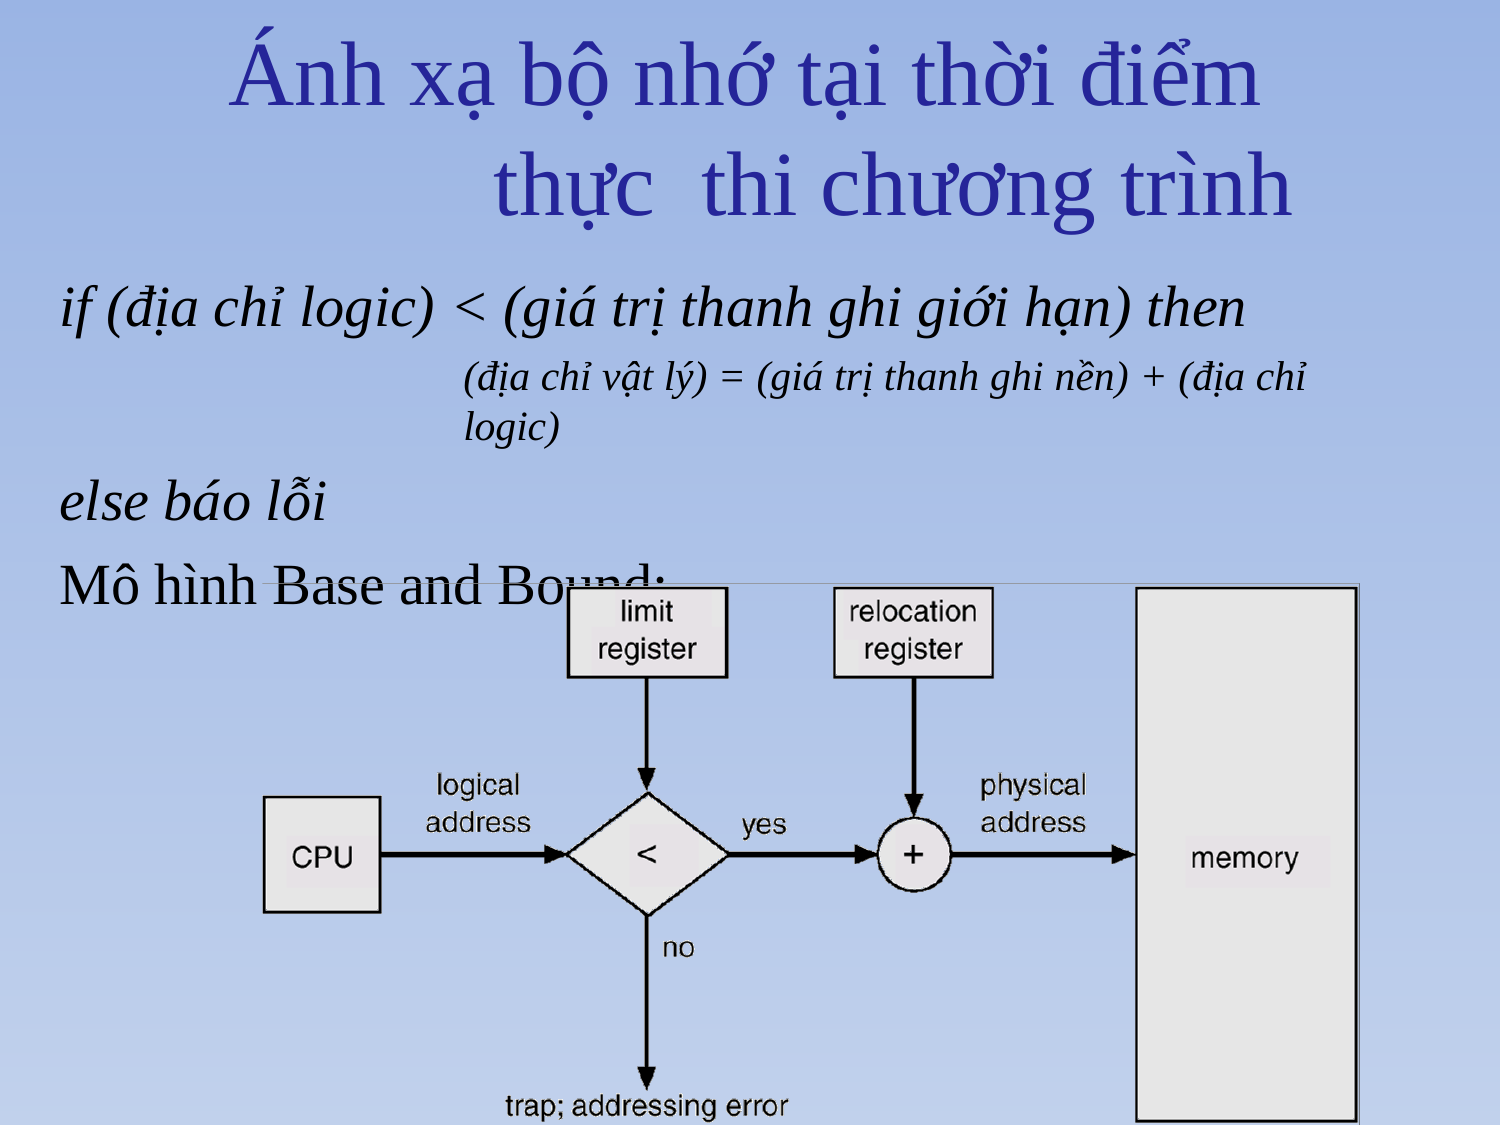

# Ánh xạ bộ nhớ tại thời điểm thực  thi chương trình
if (địa chỉ logic) < (giá trị thanh ghi giới hạn) then
(địa chỉ vật lý) = (giá trị thanh ghi nền) + (địa chỉ logic)
else báo lỗi
Mô hình Base and Bound: